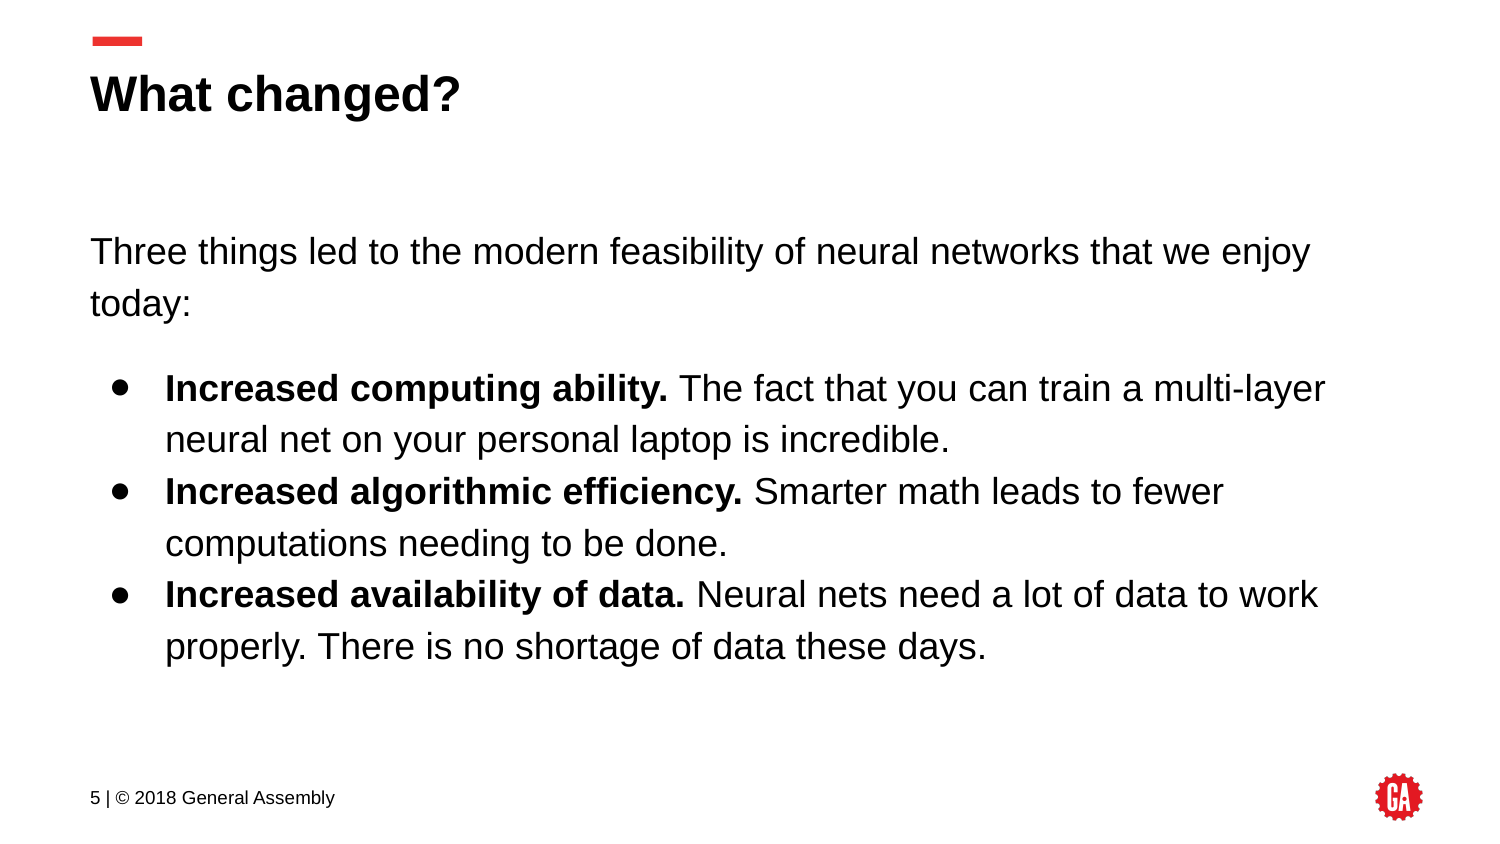

# What changed?
Three things led to the modern feasibility of neural networks that we enjoy today:
Increased computing ability. The fact that you can train a multi-layer neural net on your personal laptop is incredible.
Increased algorithmic efficiency. Smarter math leads to fewer computations needing to be done.
Increased availability of data. Neural nets need a lot of data to work properly. There is no shortage of data these days.
5 | © 2018 General Assembly